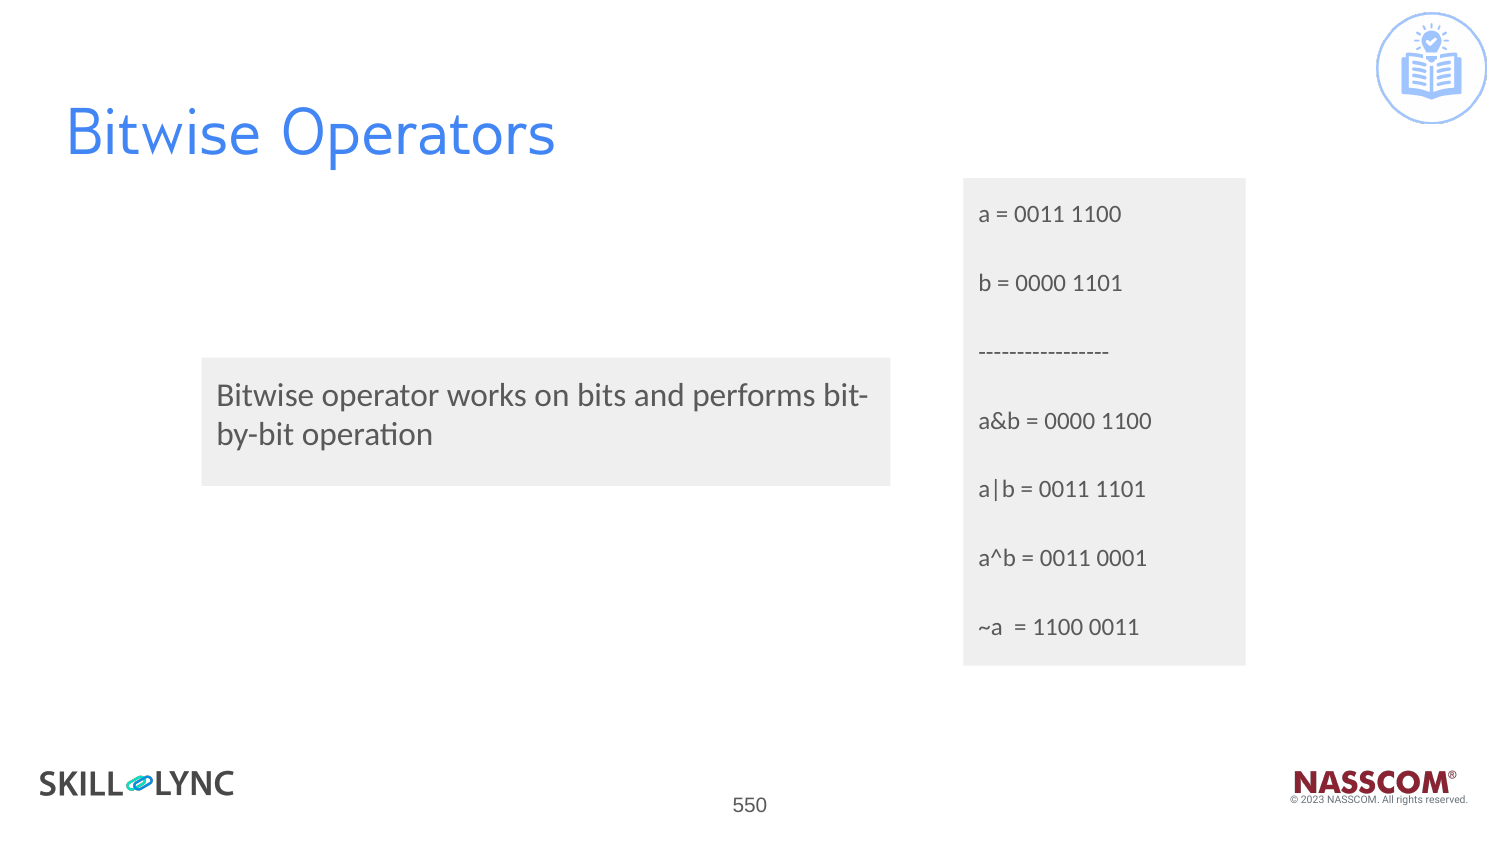

# Bitwise Operators
a = 0011 1100

b = 0000 1101

-----------------

a&b = 0000 1100

a|b = 0011 1101

a^b = 0011 0001

~a  = 1100 0011
Bitwise operator works on bits and performs bit-by-bit operation
550